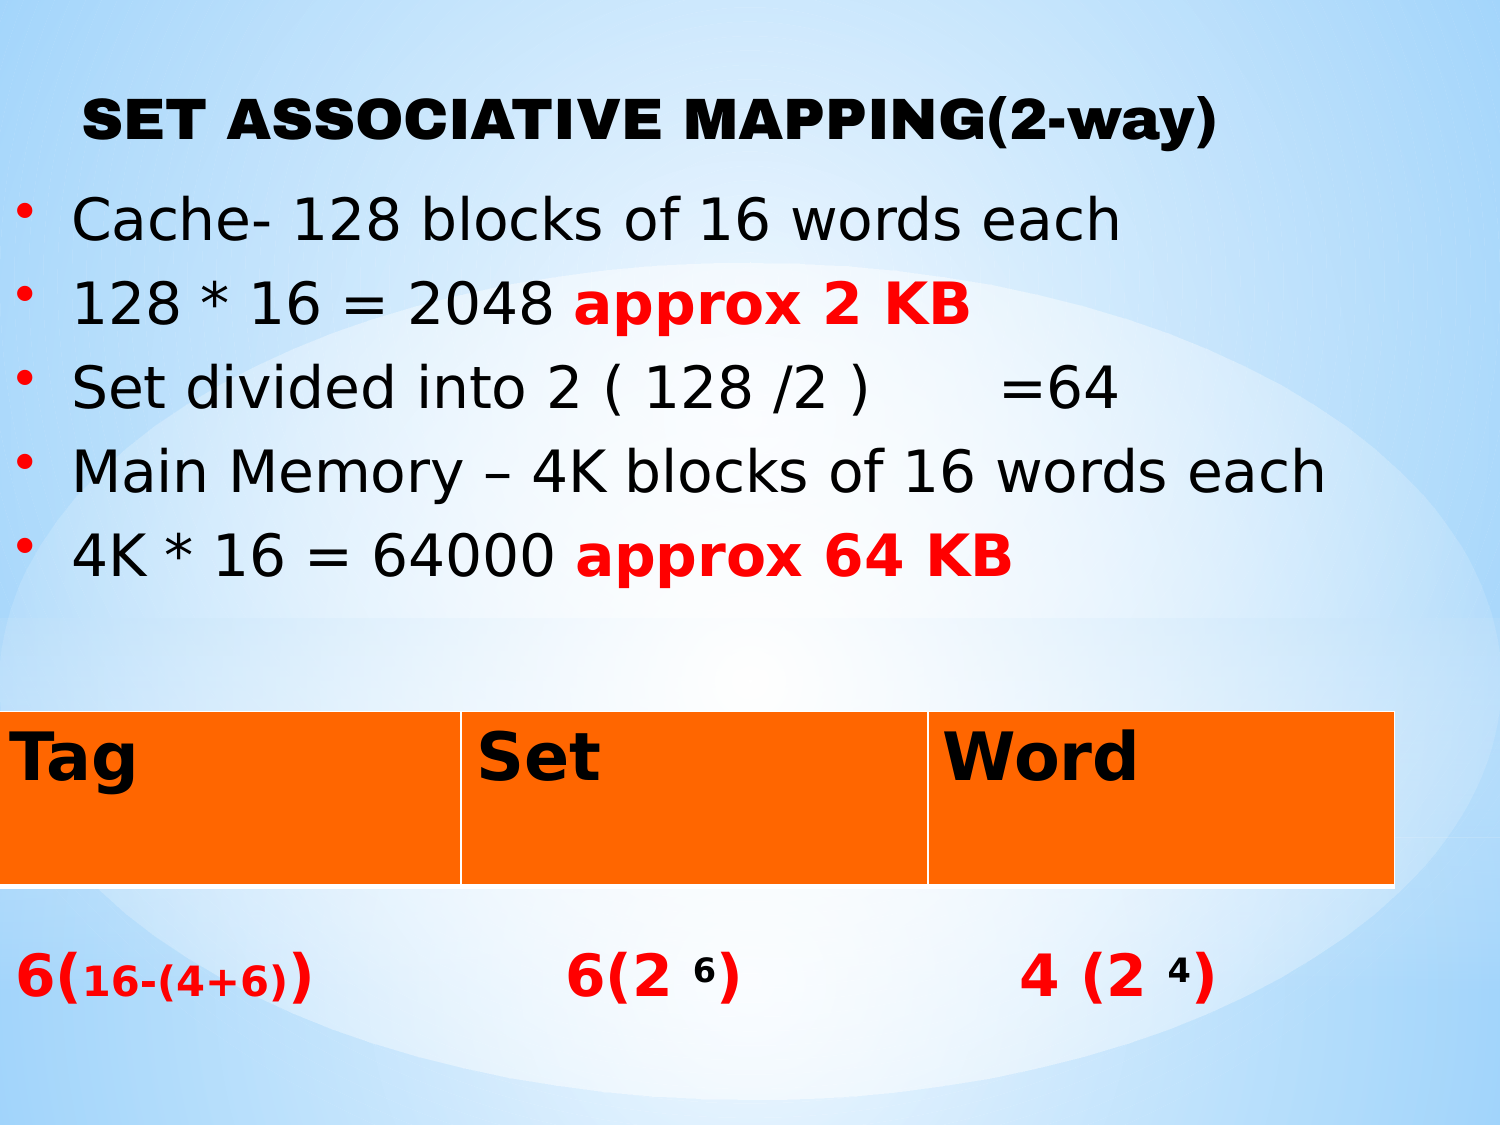

SET ASSOCIATIVE MAPPING(2-way)
Cache- 128 blocks of 16 words each
128 * 16 = 2048 approx 2 KB
Set divided into 2 ( 128 /2 )	=64
Main Memory – 4K blocks of 16 words each
4K * 16 = 64000 approx 64 KB
| Tag | Set | Word |
| --- | --- | --- |
6(16-(4+6))
6(2 6)
4 (2 4)